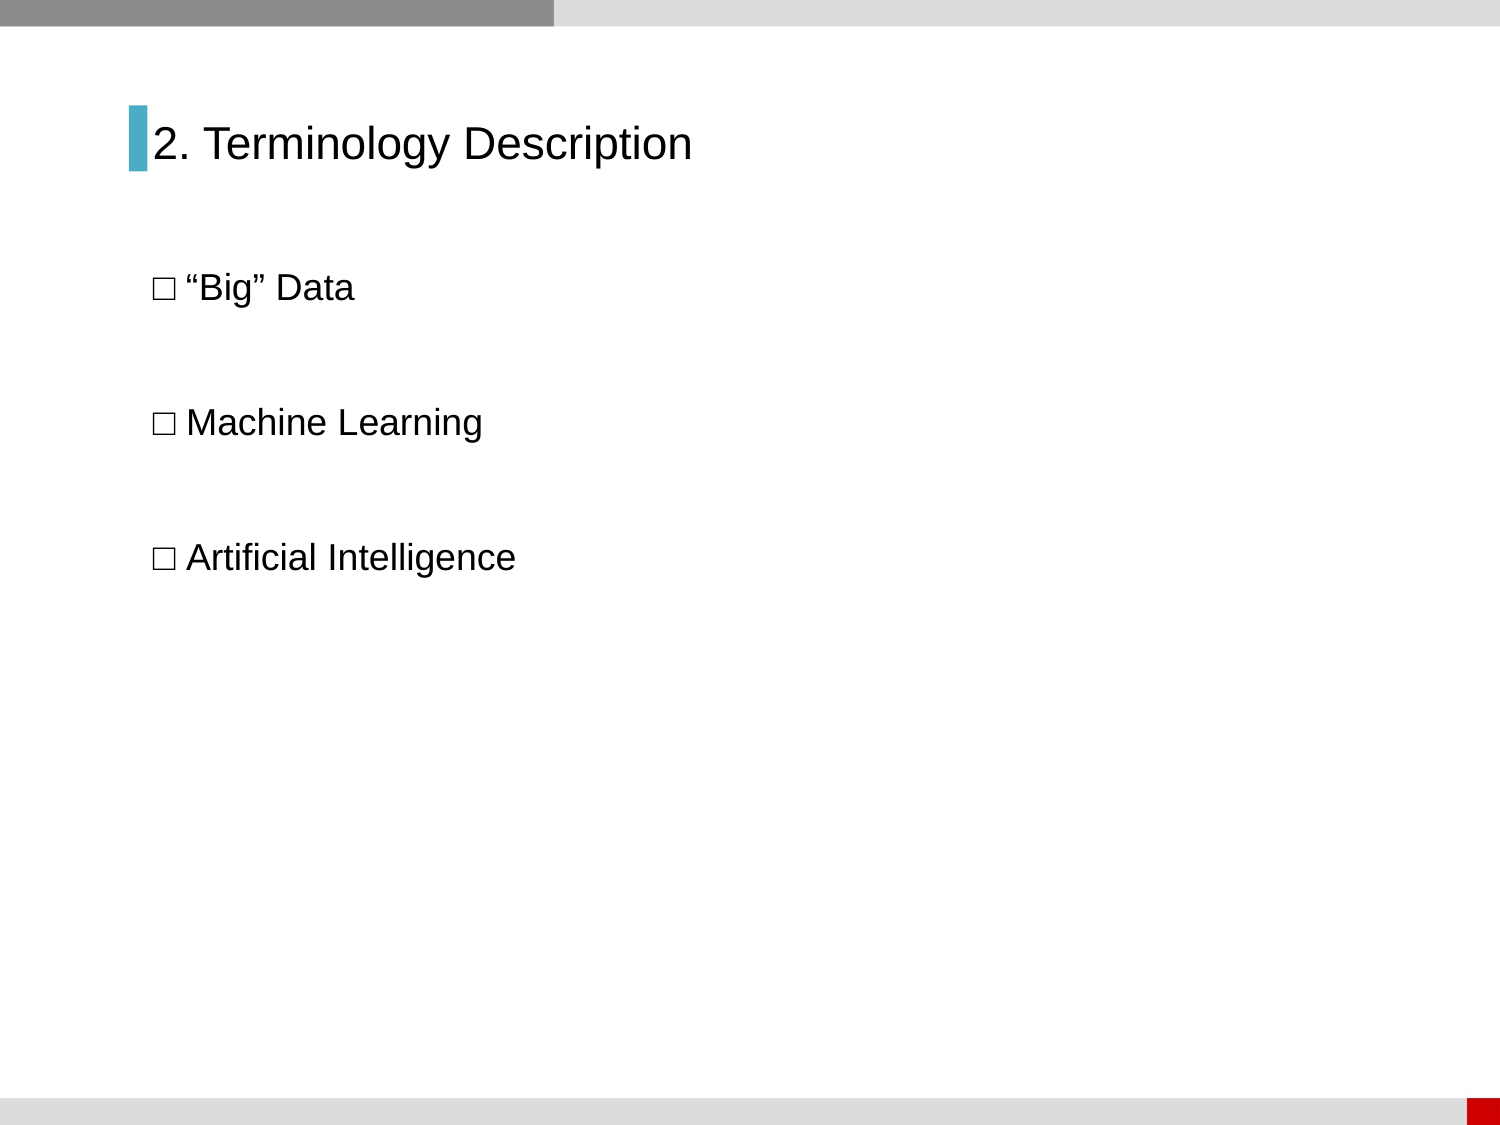

2. Terminology Description

□ “Big” Data

□ Machine Learning

□ Artificial Intelligence